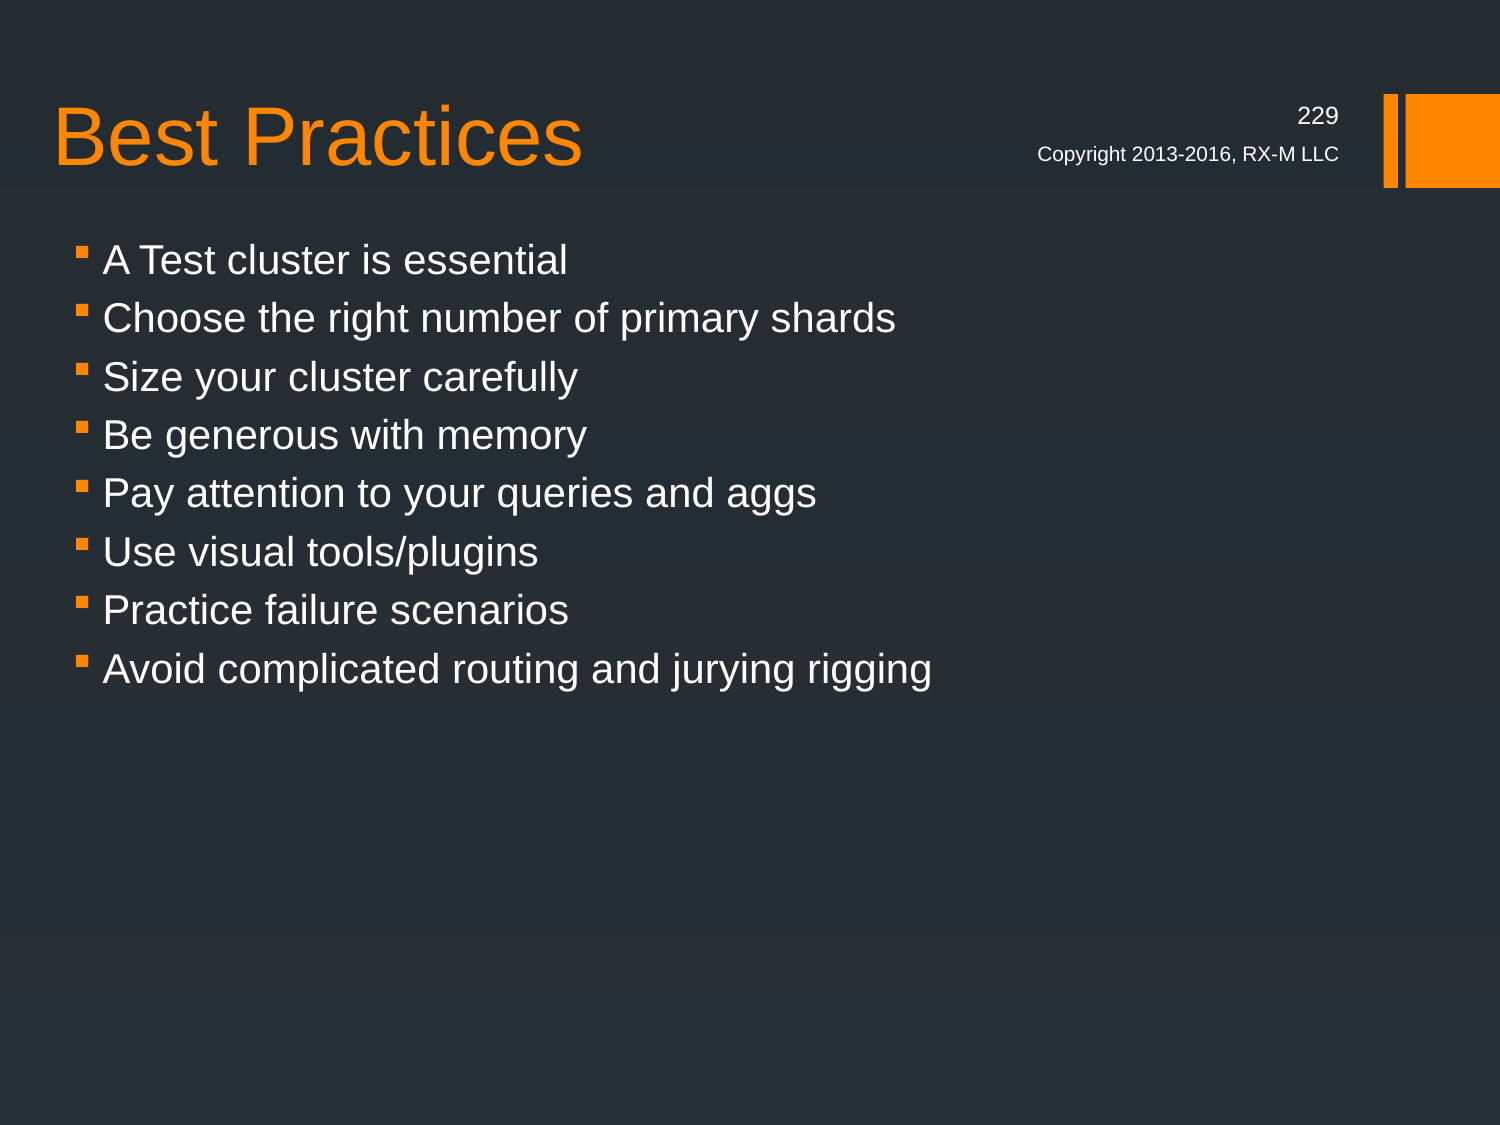

# Best Practices
229
Copyright 2013-2016, RX-M LLC
A Test cluster is essential
Choose the right number of primary shards
Size your cluster carefully
Be generous with memory
Pay attention to your queries and aggs
Use visual tools/plugins
Practice failure scenarios
Avoid complicated routing and jurying rigging